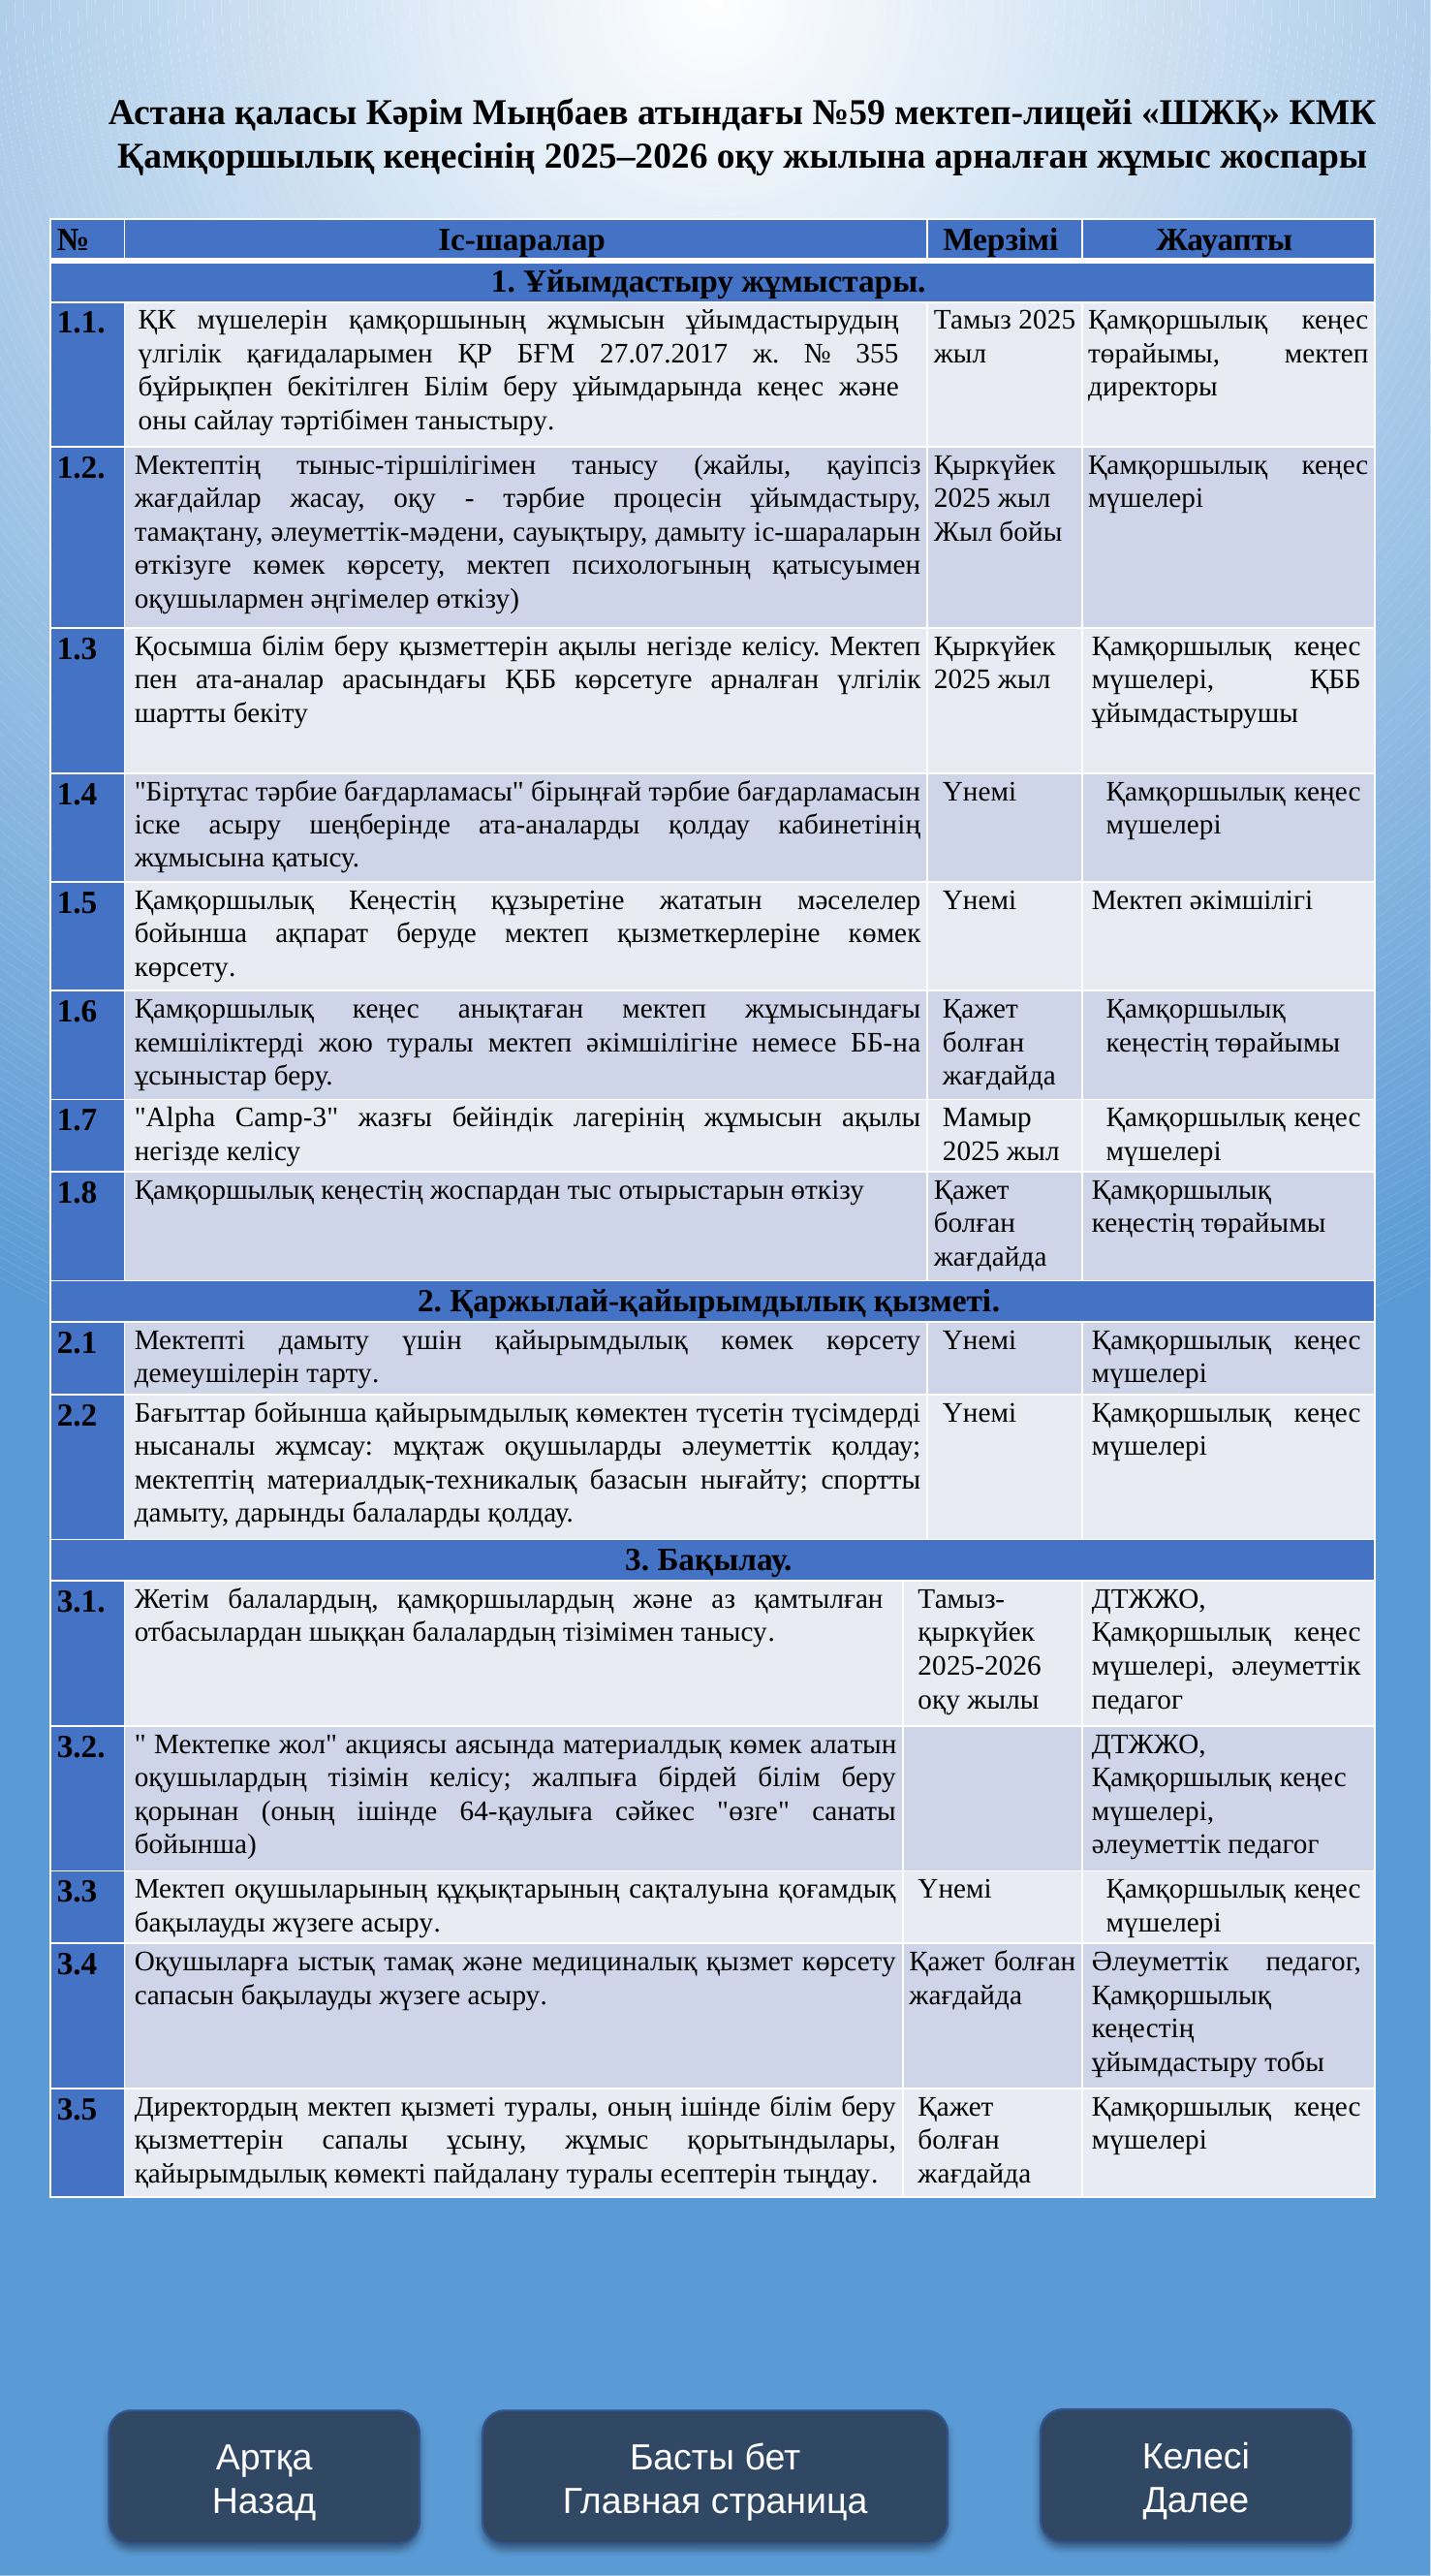

Астана қаласы Кәрім Мыңбаев атындағы №59 мектеп-лицейі «ШЖҚ» КМК Қамқоршылық кеңесінің 2025–2026 оқу жылына арналған жұмыс жоспары
| № | Іс-шаралар |  | Мерзімі | Жауапты |
| --- | --- | --- | --- | --- |
| 1. Ұйымдастыру жұмыстары. |  |  |  |  |
| 1.1. | ҚК мүшелерін қамқоршының жұмысын ұйымдастырудың үлгілік қағидаларымен ҚР БҒМ 27.07.2017 ж. № 355 бұйрықпен бекітілген Білім беру ұйымдарында кеңес және оны сайлау тәртібімен таныстыру. |  | Тамыз 2025 жыл | Қамқоршылық кеңес төрайымы, мектеп директоры |
| 1.2. | Мектептің тыныс-тіршілігімен танысу (жайлы, қауіпсіз жағдайлар жасау, оқу - тәрбие процесін ұйымдастыру, тамақтану, әлеуметтік-мәдени, сауықтыру, дамыту іс-шараларын өткізуге көмек көрсету, мектеп психологының қатысуымен оқушылармен әңгімелер өткізу) |  | Қыркүйек 2025 жыл Жыл бойы | Қамқоршылық кеңес мүшелері |
| 1.3 | Қосымша білім беру қызметтерін ақылы негізде келісу. Мектеп пен ата-аналар арасындағы ҚББ көрсетуге арналған үлгілік шартты бекіту |  | Қыркүйек 2025 жыл | Қамқоршылық кеңес мүшелері, ҚББ ұйымдастырушы |
| 1.4 | "Біртұтас тәрбие бағдарламасы" бірыңғай тәрбие бағдарламасын іске асыру шеңберінде ата-аналарды қолдау кабинетінің жұмысына қатысу. |  | Үнемі | Қамқоршылық кеңес мүшелері |
| 1.5 | Қамқоршылық Кеңестің құзыретіне жататын мәселелер бойынша ақпарат беруде мектеп қызметкерлеріне көмек көрсету. |  | Үнемі | Мектеп әкімшілігі |
| 1.6 | Қамқоршылық кеңес анықтаған мектеп жұмысындағы кемшіліктерді жою туралы мектеп әкімшілігіне немесе ББ-на ұсыныстар беру. |  | Қажет болған жағдайда | Қамқоршылық кеңестің төрайымы |
| 1.7 | "Alpha Camp-3" жазғы бейіндік лагерінің жұмысын ақылы негізде келісу |  | Мамыр 2025 жыл | Қамқоршылық кеңес мүшелері |
| 1.8 | Қамқоршылық кеңестің жоспардан тыс отырыстарын өткізу |  | Қажет болған жағдайда | Қамқоршылық кеңестің төрайымы |
| 2. Қаржылай-қайырымдылық қызметі. |  |  |  |  |
| 2.1 | Мектепті дамыту үшін қайырымдылық көмек көрсету демеушілерін тарту. |  | Үнемі | Қамқоршылық кеңес мүшелері |
| 2.2 | Бағыттар бойынша қайырымдылық көмектен түсетін түсімдерді нысаналы жұмсау: мұқтаж оқушыларды әлеуметтік қолдау; мектептің материалдық-техникалық базасын нығайту; спортты дамыту, дарынды балаларды қолдау. |  | Үнемі | Қамқоршылық кеңес мүшелері |
| 3. Бақылау. |  |  |  |  |
| 3.1. | Жетім балалардың, қамқоршылардың және аз қамтылған отбасылардан шыққан балалардың тізімімен танысу. | Тамыз-қыркүйек 2025-2026 оқу жылы |  | ДТЖЖО, Қамқоршылық кеңес мүшелері, әлеуметтік педагог |
| 3.2. | " Мектепке жол" акциясы аясында материалдық көмек алатын оқушылардың тізімін келісу; жалпыға бірдей білім беру қорынан (оның ішінде 64-қаулыға сәйкес "өзге" санаты бойынша) |  |  | ДТЖЖО, Қамқоршылық кеңес мүшелері, әлеуметтік педагог |
| 3.3 | Мектеп оқушыларының құқықтарының сақталуына қоғамдық бақылауды жүзеге асыру. | Үнемі |  | Қамқоршылық кеңес мүшелері |
| 3.4 | Оқушыларға ыстық тамақ және медициналық қызмет көрсету сапасын бақылауды жүзеге асыру. | Қажет болған жағдайда |  | Әлеуметтік педагог, Қамқоршылық кеңестің ұйымдастыру тобы |
| 3.5 | Директордың мектеп қызметі туралы, оның ішінде білім беру қызметтерін сапалы ұсыну, жұмыс қорытындылары, қайырымдылық көмекті пайдалану туралы есептерін тыңдау. | Қажет болған жағдайда |  | Қамқоршылық кеңес мүшелері |

Келесі
Далее
Артқа
Назад
Басты бет
Главная страница